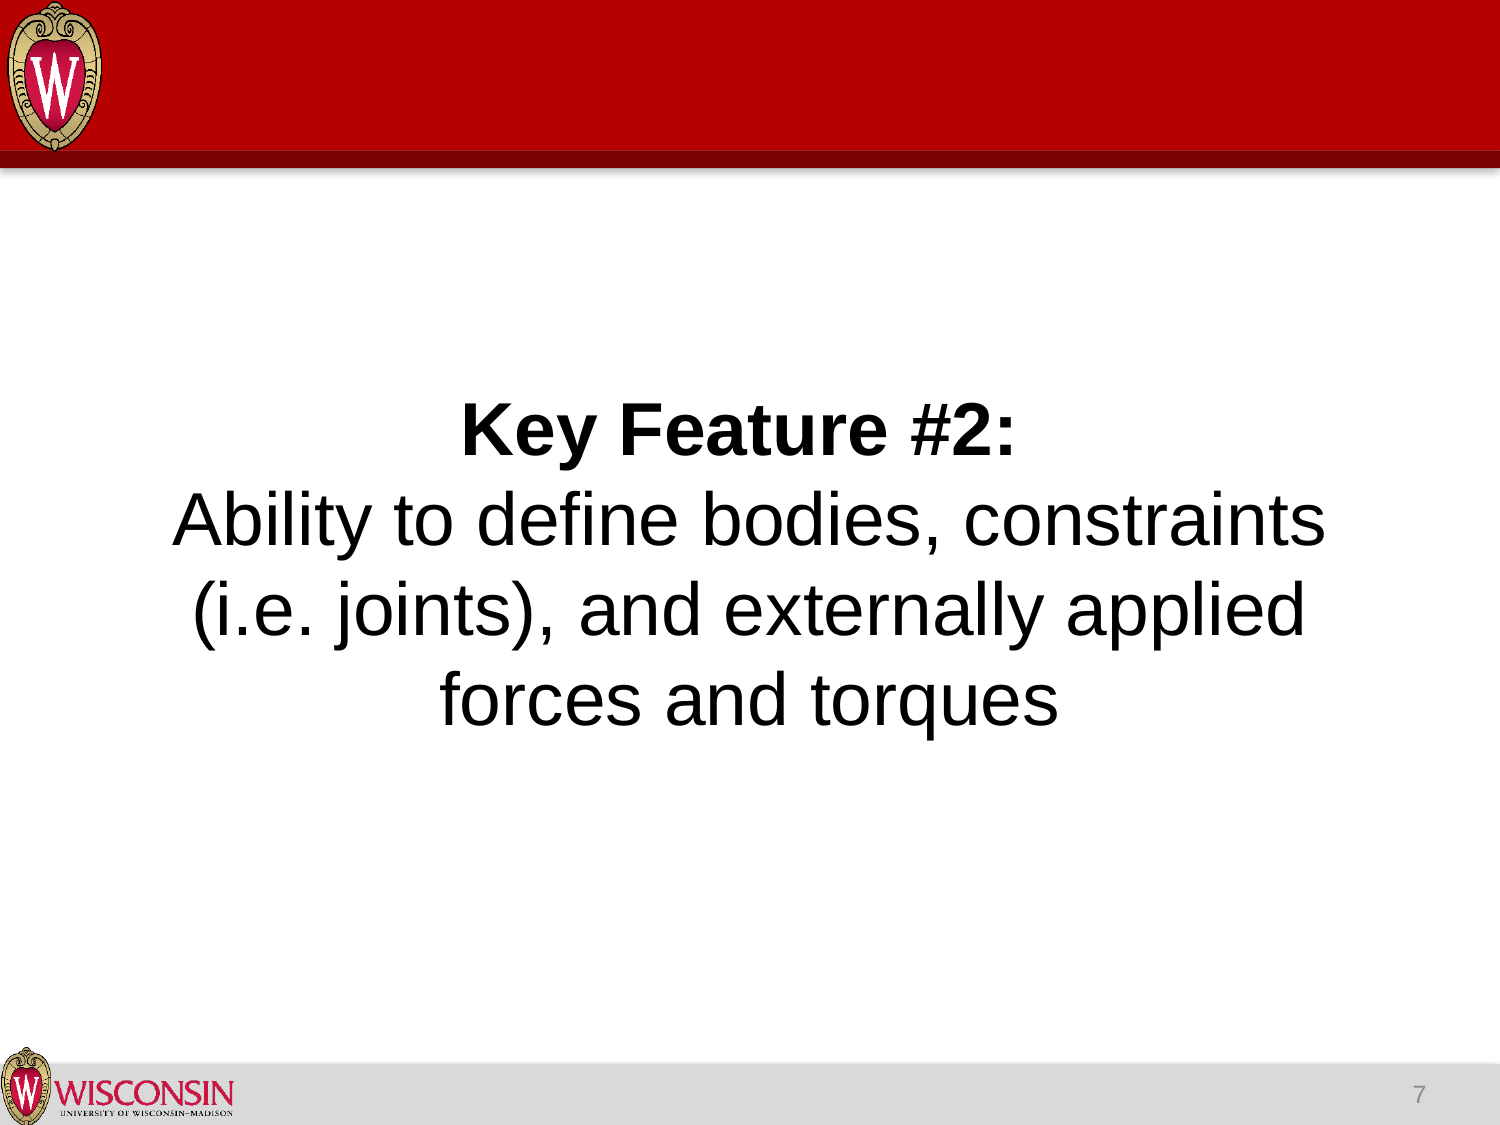

Key Feature #2:
Ability to define bodies, constraints (i.e. joints), and externally applied forces and torques
7